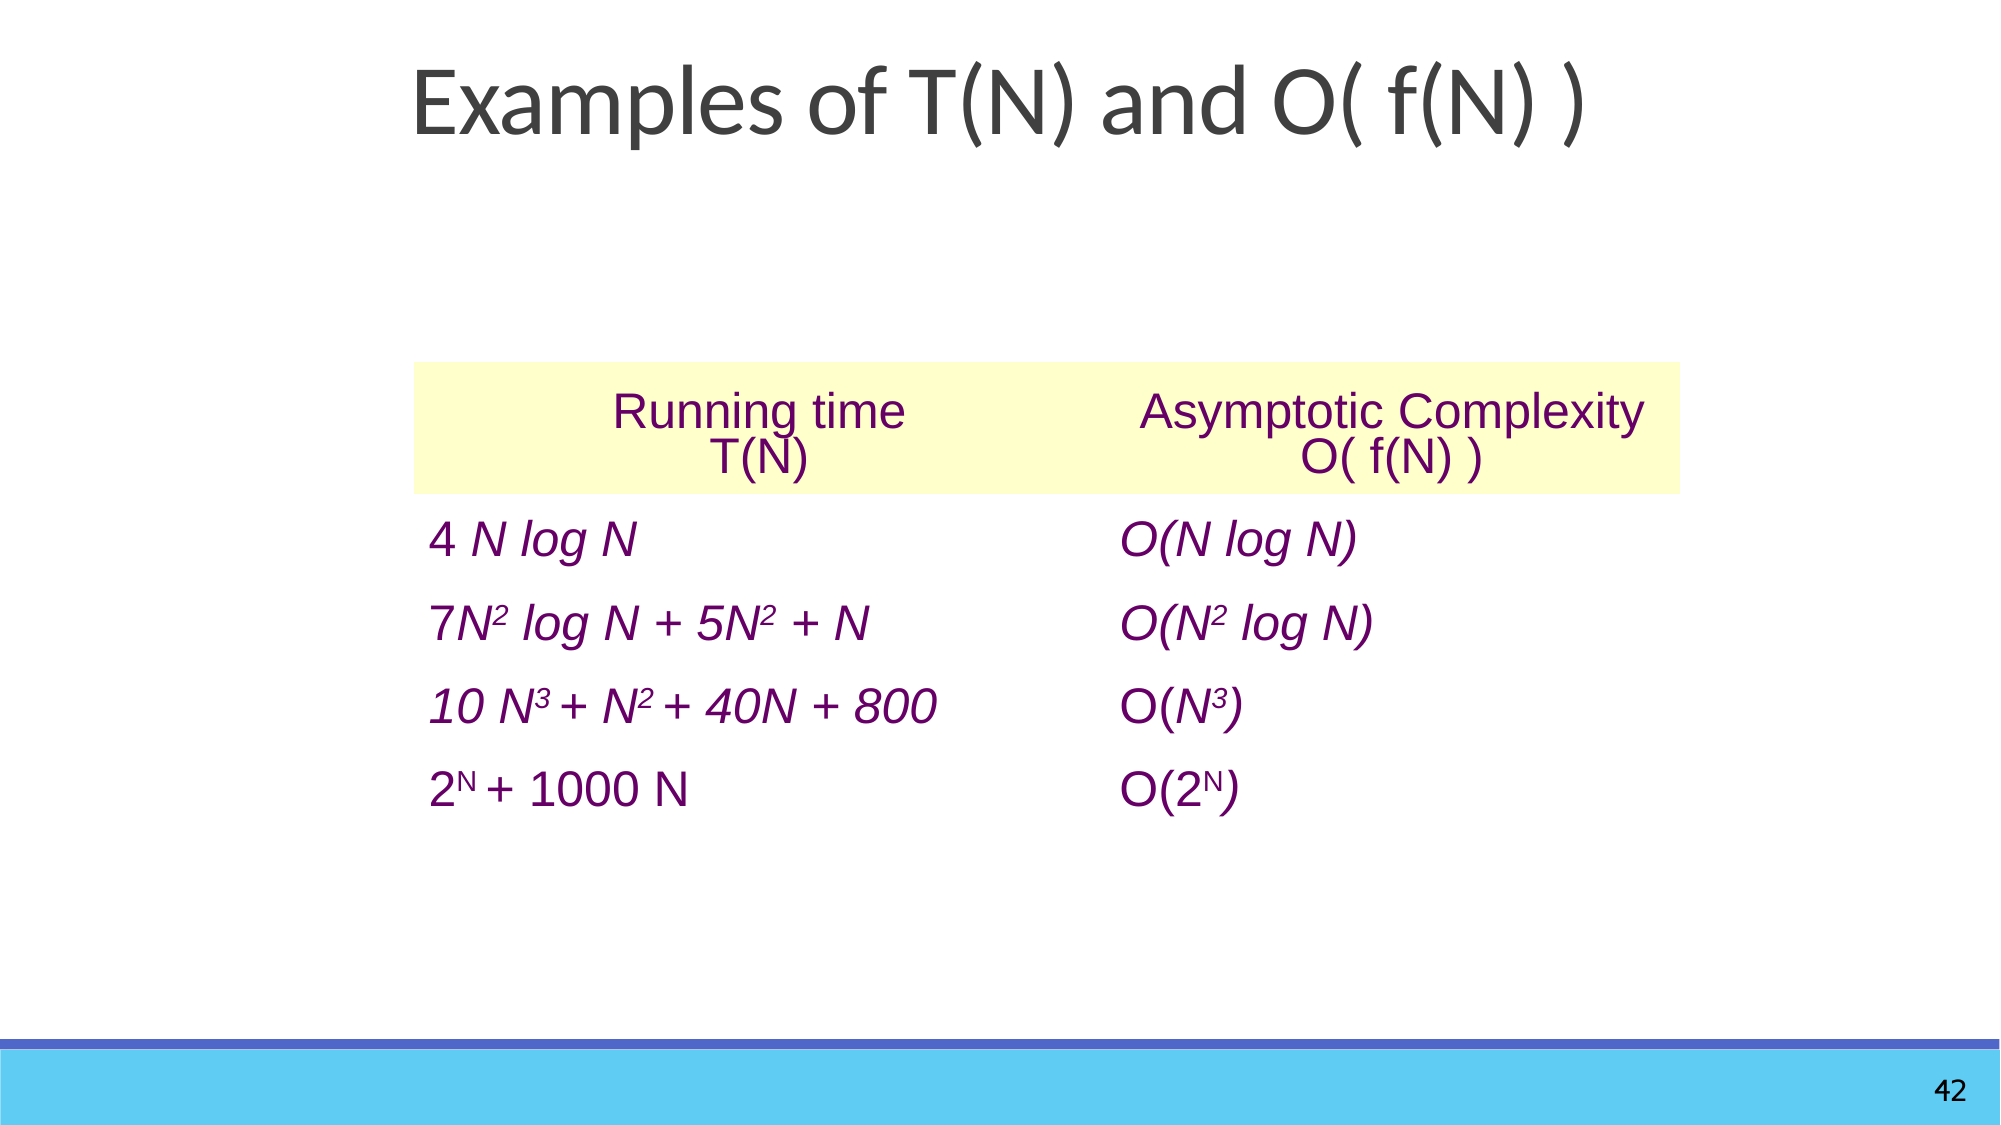

# Examples of T(N) and O( f(N) )
| Running time T(N) | Asymptotic Complexity O( f(N) ) |
| --- | --- |
| 4 N log N | O(N log N) |
| 7N2 log N + 5N2 + N | O(N2 log N) |
| 10 N3 + N2 + 40N + 800 | O(N3) |
| 2N + 1000 N | O(2N) |
42